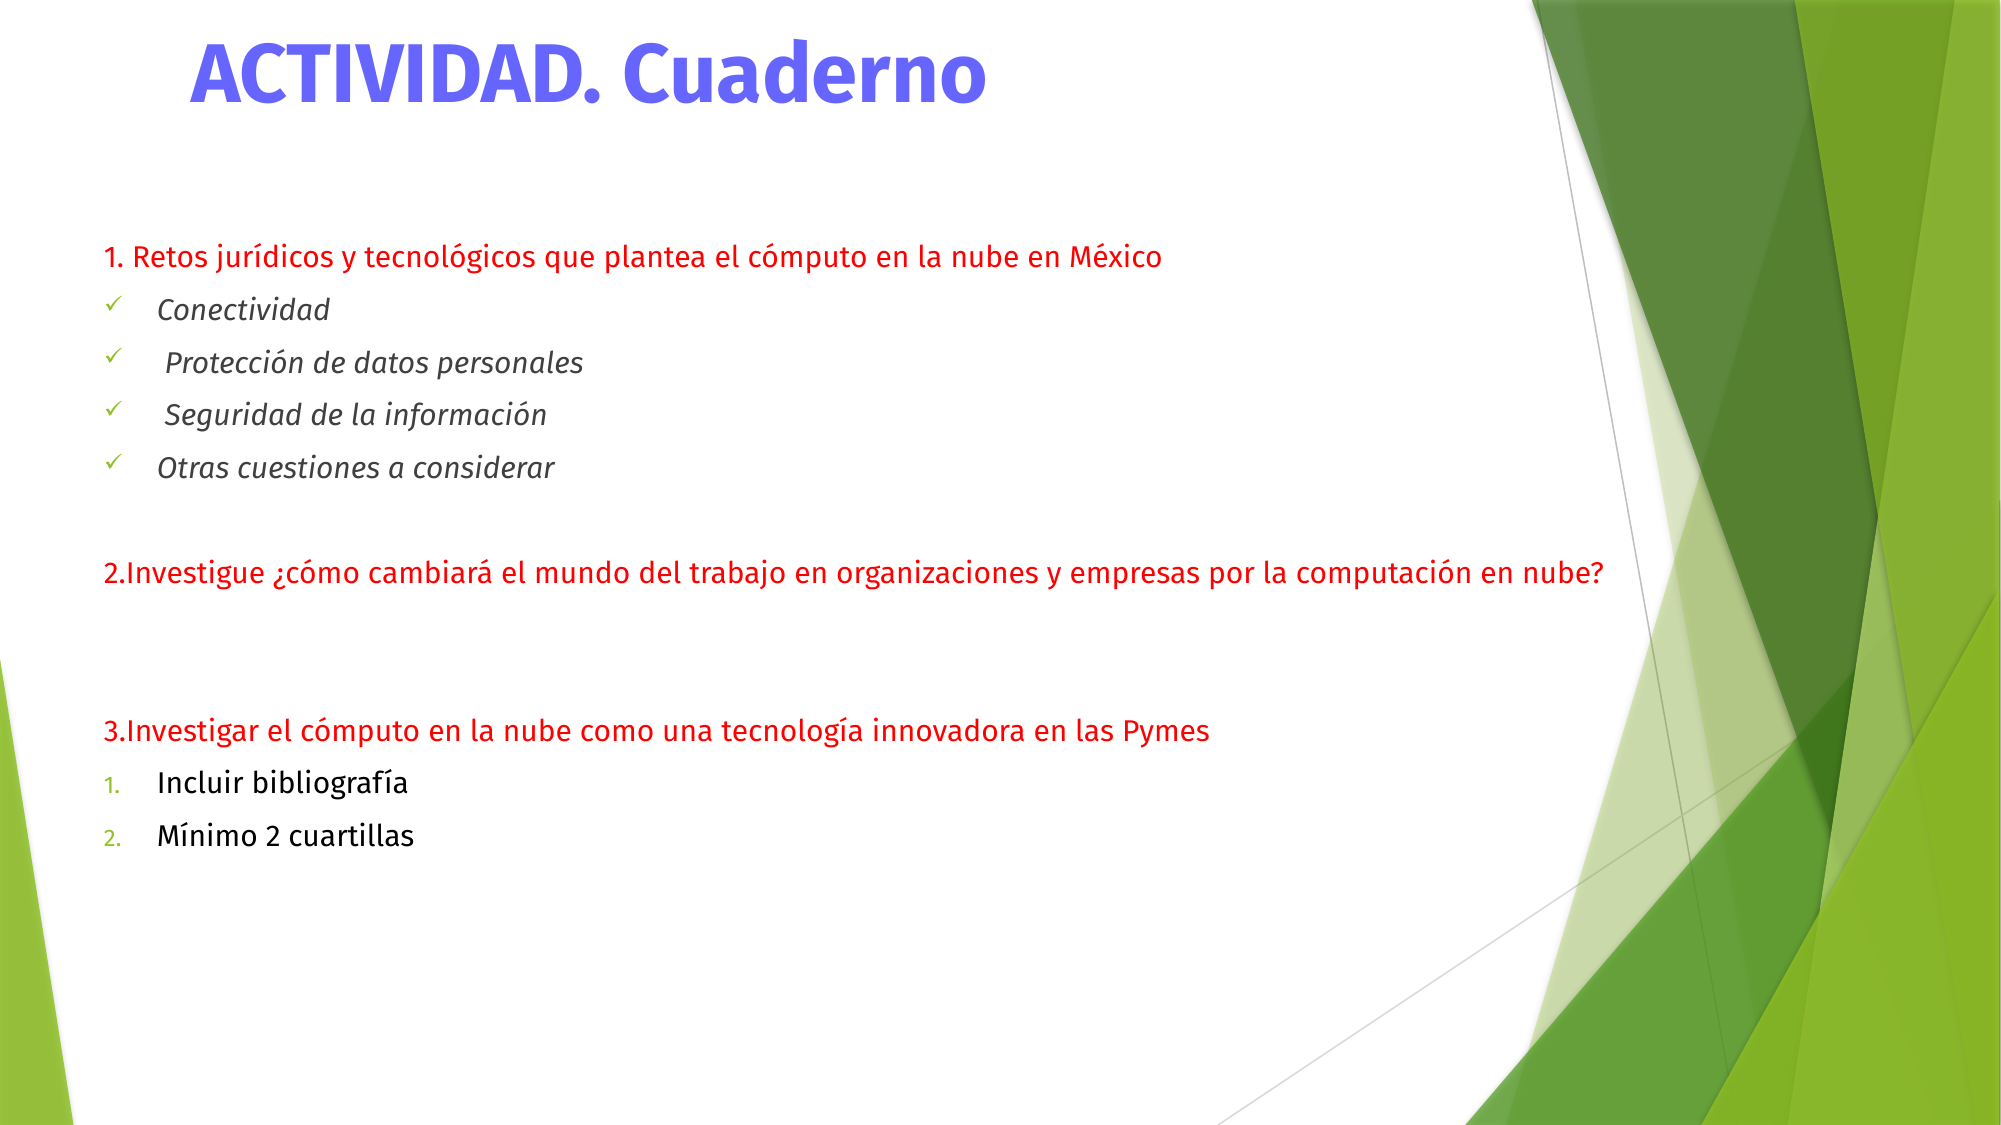

ACTIVIDAD. Cuaderno
1. Retos jurídicos y tecnológicos que plantea el cómputo en la nube en México
Conectividad
 Protección de datos personales
 Seguridad de la información
Otras cuestiones a considerar

2.Investigue ¿cómo cambiará el mundo del trabajo en organizaciones y empresas por la computación en nube?

3.Investigar el cómputo en la nube como una tecnología innovadora en las Pymes
Incluir bibliografía
Mínimo 2 cuartillas